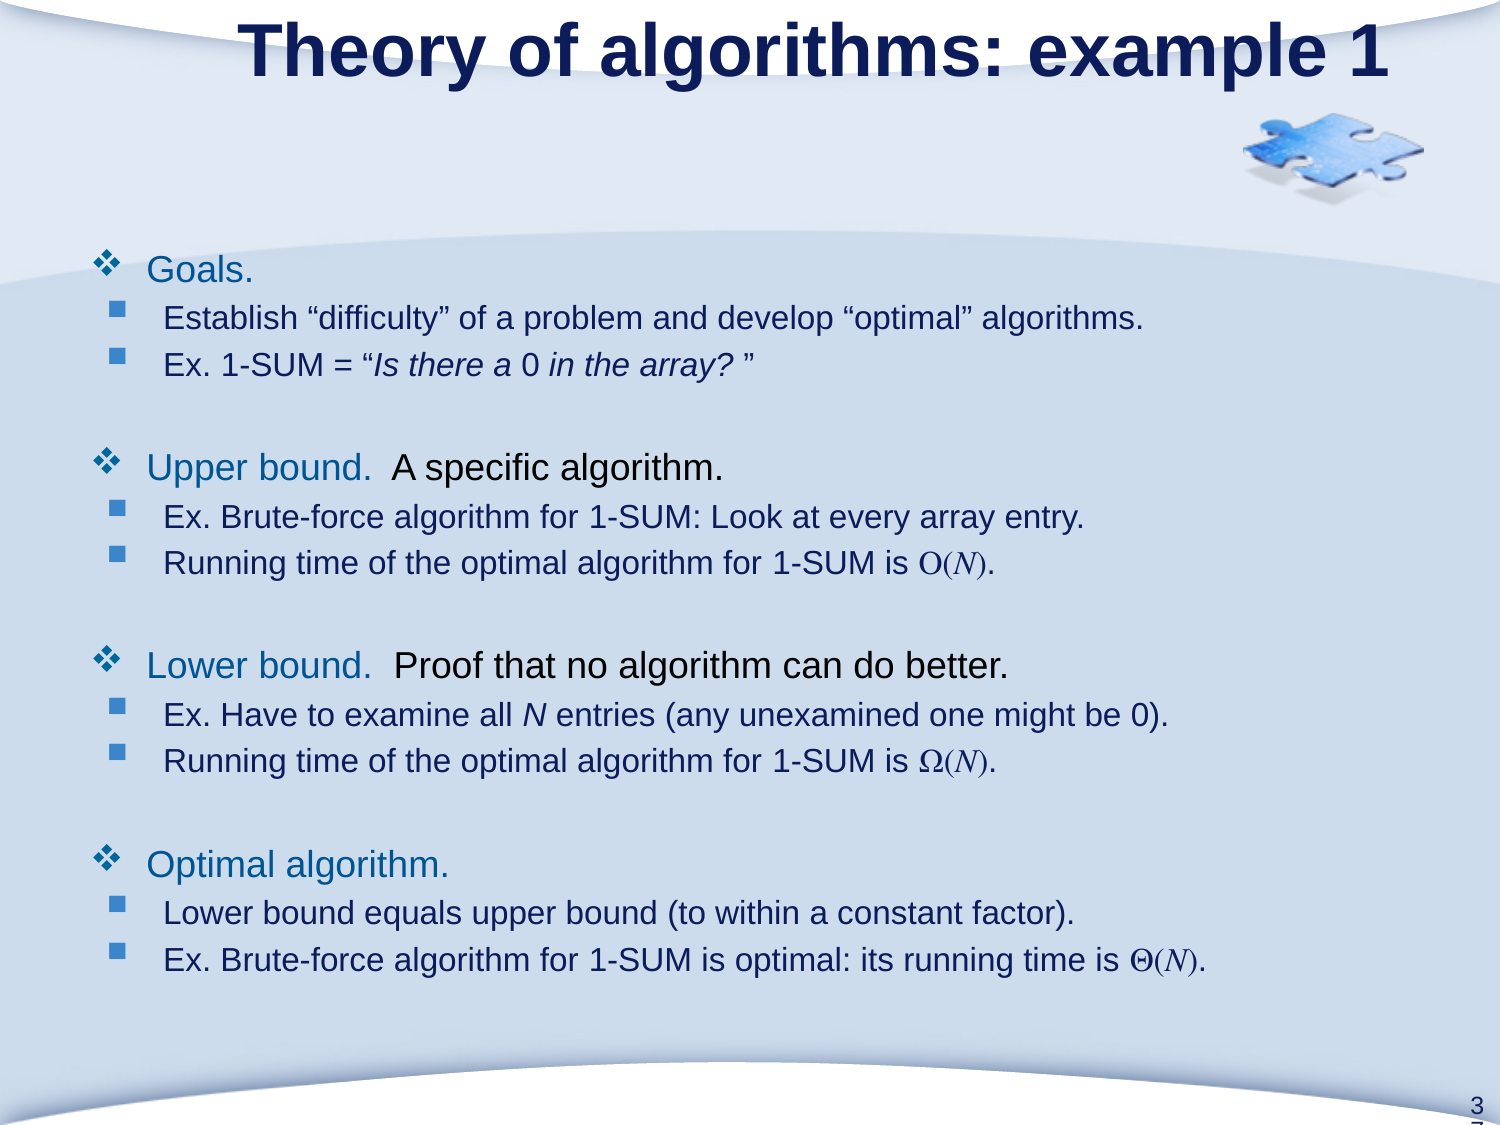

# Theory of algorithms: example 1
Goals.
Establish “difficulty” of a problem and develop “optimal” algorithms.
Ex. 1-Sum = “Is there a 0 in the array? ”

Upper bound.  A specific algorithm.
Ex. Brute-force algorithm for 1-Sum: Look at every array entry.
Running time of the optimal algorithm for 1-Sum is O(N).

Lower bound.  Proof that no algorithm can do better.
Ex. Have to examine all N entries (any unexamined one might be 0).
Running time of the optimal algorithm for 1-Sum is Ω(N).

Optimal algorithm.
Lower bound equals upper bound (to within a constant factor).
Ex. Brute-force algorithm for 1-Sum is optimal: its running time is Θ(N).
37